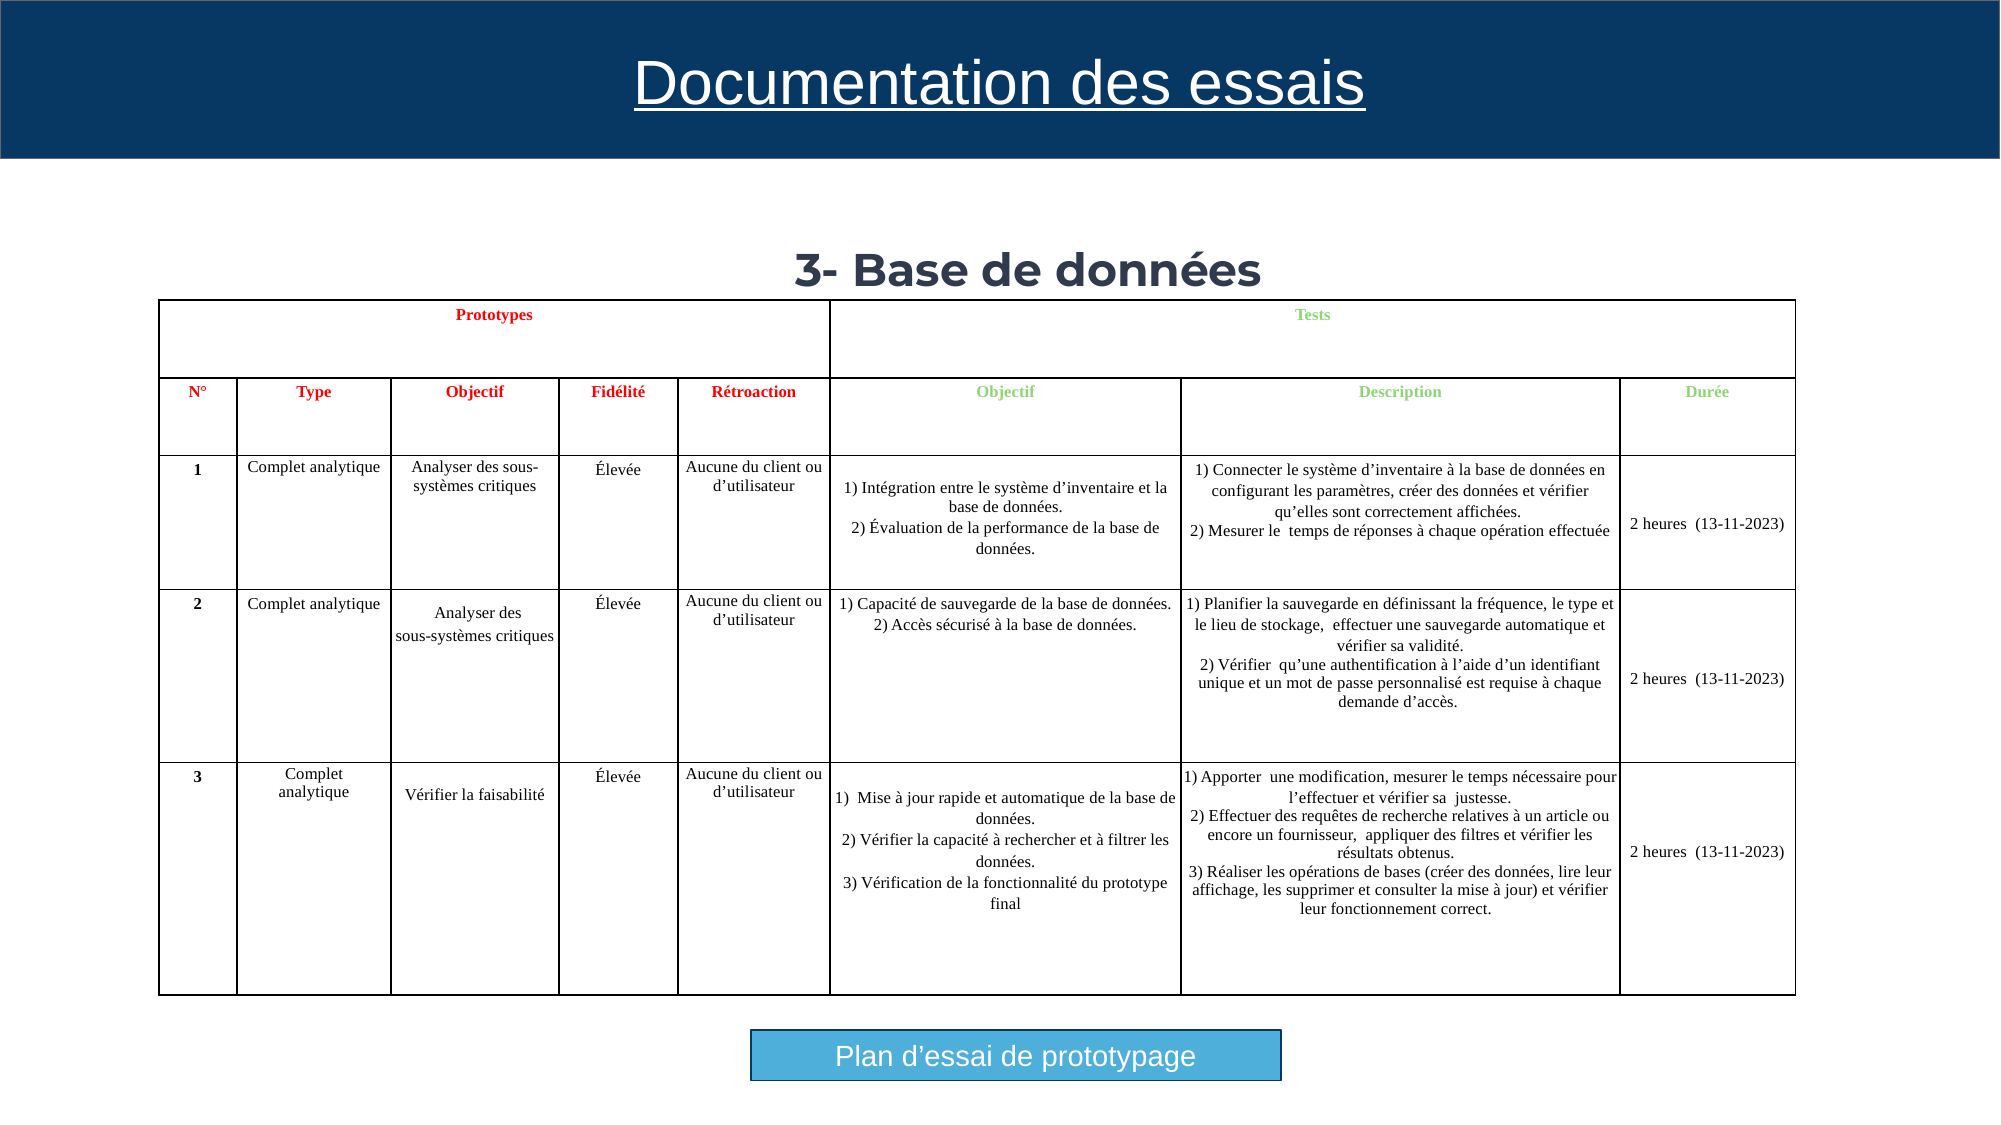

Documentation des essais

                                                            3- Base de données
| Prototypes |  |  |  |  | Tests |  |  |
| --- | --- | --- | --- | --- | --- | --- | --- |
| N° | Type | Objectif | Fidélité | Rétroaction | Objectif | Description | Durée |
| 1 | Complet analytique | Analyser des sous-systèmes critiques | Élevée | Aucune du client ou d’utilisateur | 1) Intégration entre le système d’inventaire et la base de données. 2) Évaluation de la performance de la base de données. | 1) Connecter le système d’inventaire à la base de données en configurant les paramètres, créer des données et vérifier qu’elles sont correctement affichées. 2) Mesurer le temps de réponses à chaque opération effectuée | 2 heures (13-11-2023) |
| 2 | Complet analytique | Analyser des sous-systèmes critiques | Élevée | Aucune du client ou d’utilisateur | 1) Capacité de sauvegarde de la base de données. 2) Accès sécurisé à la base de données. | 1) Planifier la sauvegarde en définissant la fréquence, le type et le lieu de stockage, effectuer une sauvegarde automatique et vérifier sa validité. 2) Vérifier qu’une authentification à l’aide d’un identifiant unique et un mot de passe personnalisé est requise à chaque demande d’accès. | 2 heures (13-11-2023) |
| 3 | Complet analytique | Vérifier la faisabilité | Élevée | Aucune du client ou d’utilisateur | 1) Mise à jour rapide et automatique de la base de données. 2) Vérifier la capacité à rechercher et à filtrer les données. 3) Vérification de la fonctionnalité du prototype final | 1) Apporter une modification, mesurer le temps nécessaire pour l’effectuer et vérifier sa justesse. 2) Effectuer des requêtes de recherche relatives à un article ou encore un fournisseur, appliquer des filtres et vérifier les résultats obtenus. 3) Réaliser les opérations de bases (créer des données, lire leur affichage, les supprimer et consulter la mise à jour) et vérifier leur fonctionnement correct. | 2 heures (13-11-2023) |
Plan d’essai de prototypage